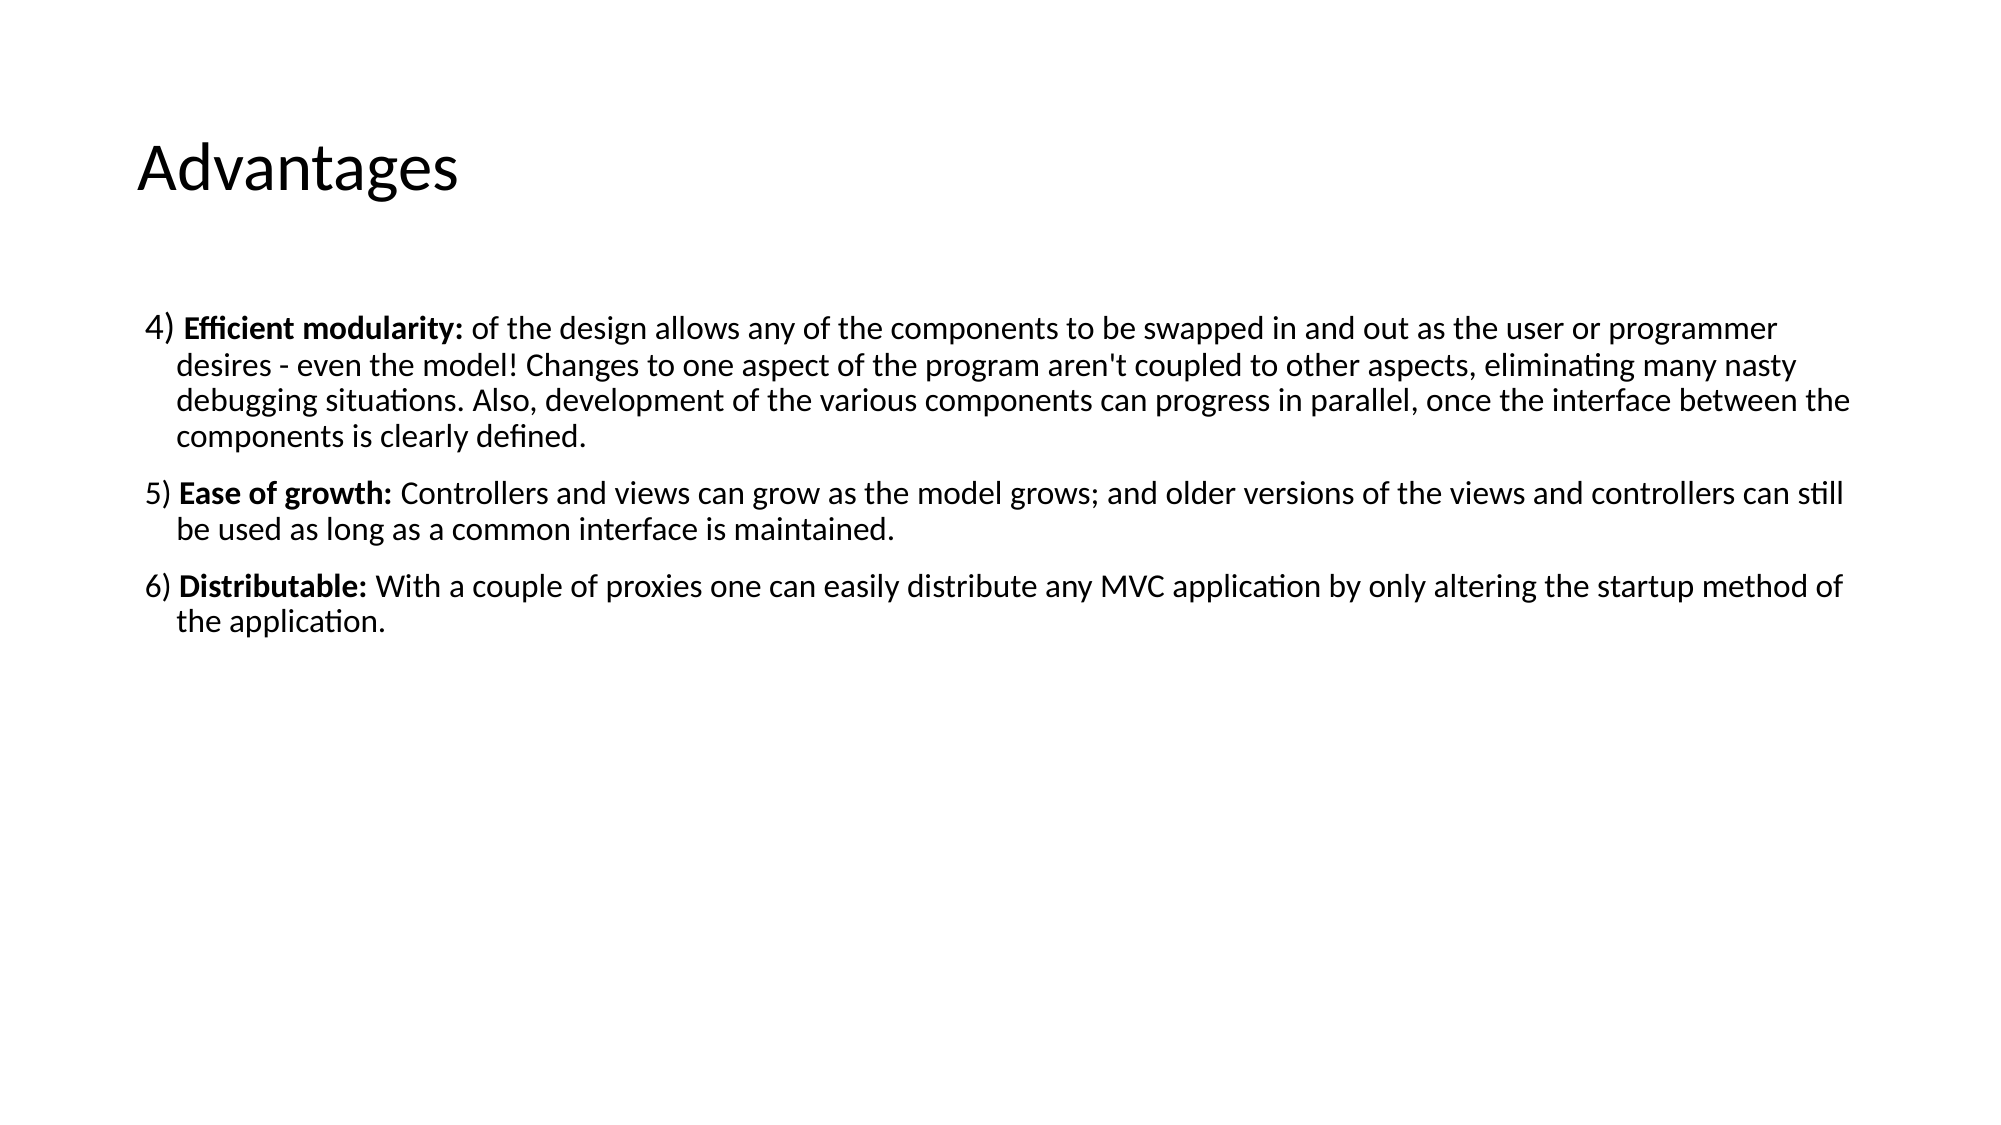

Advantages
4) Efficient modularity: of the design allows any of the components to be swapped in and out as the user or programmer desires - even the model! Changes to one aspect of the program aren't coupled to other aspects, eliminating many nasty debugging situations. Also, development of the various components can progress in parallel, once the interface between the components is clearly defined.
5) Ease of growth: Controllers and views can grow as the model grows; and older versions of the views and controllers can still be used as long as a common interface is maintained.
6) Distributable: With a couple of proxies one can easily distribute any MVC application by only altering the startup method of the application.
233